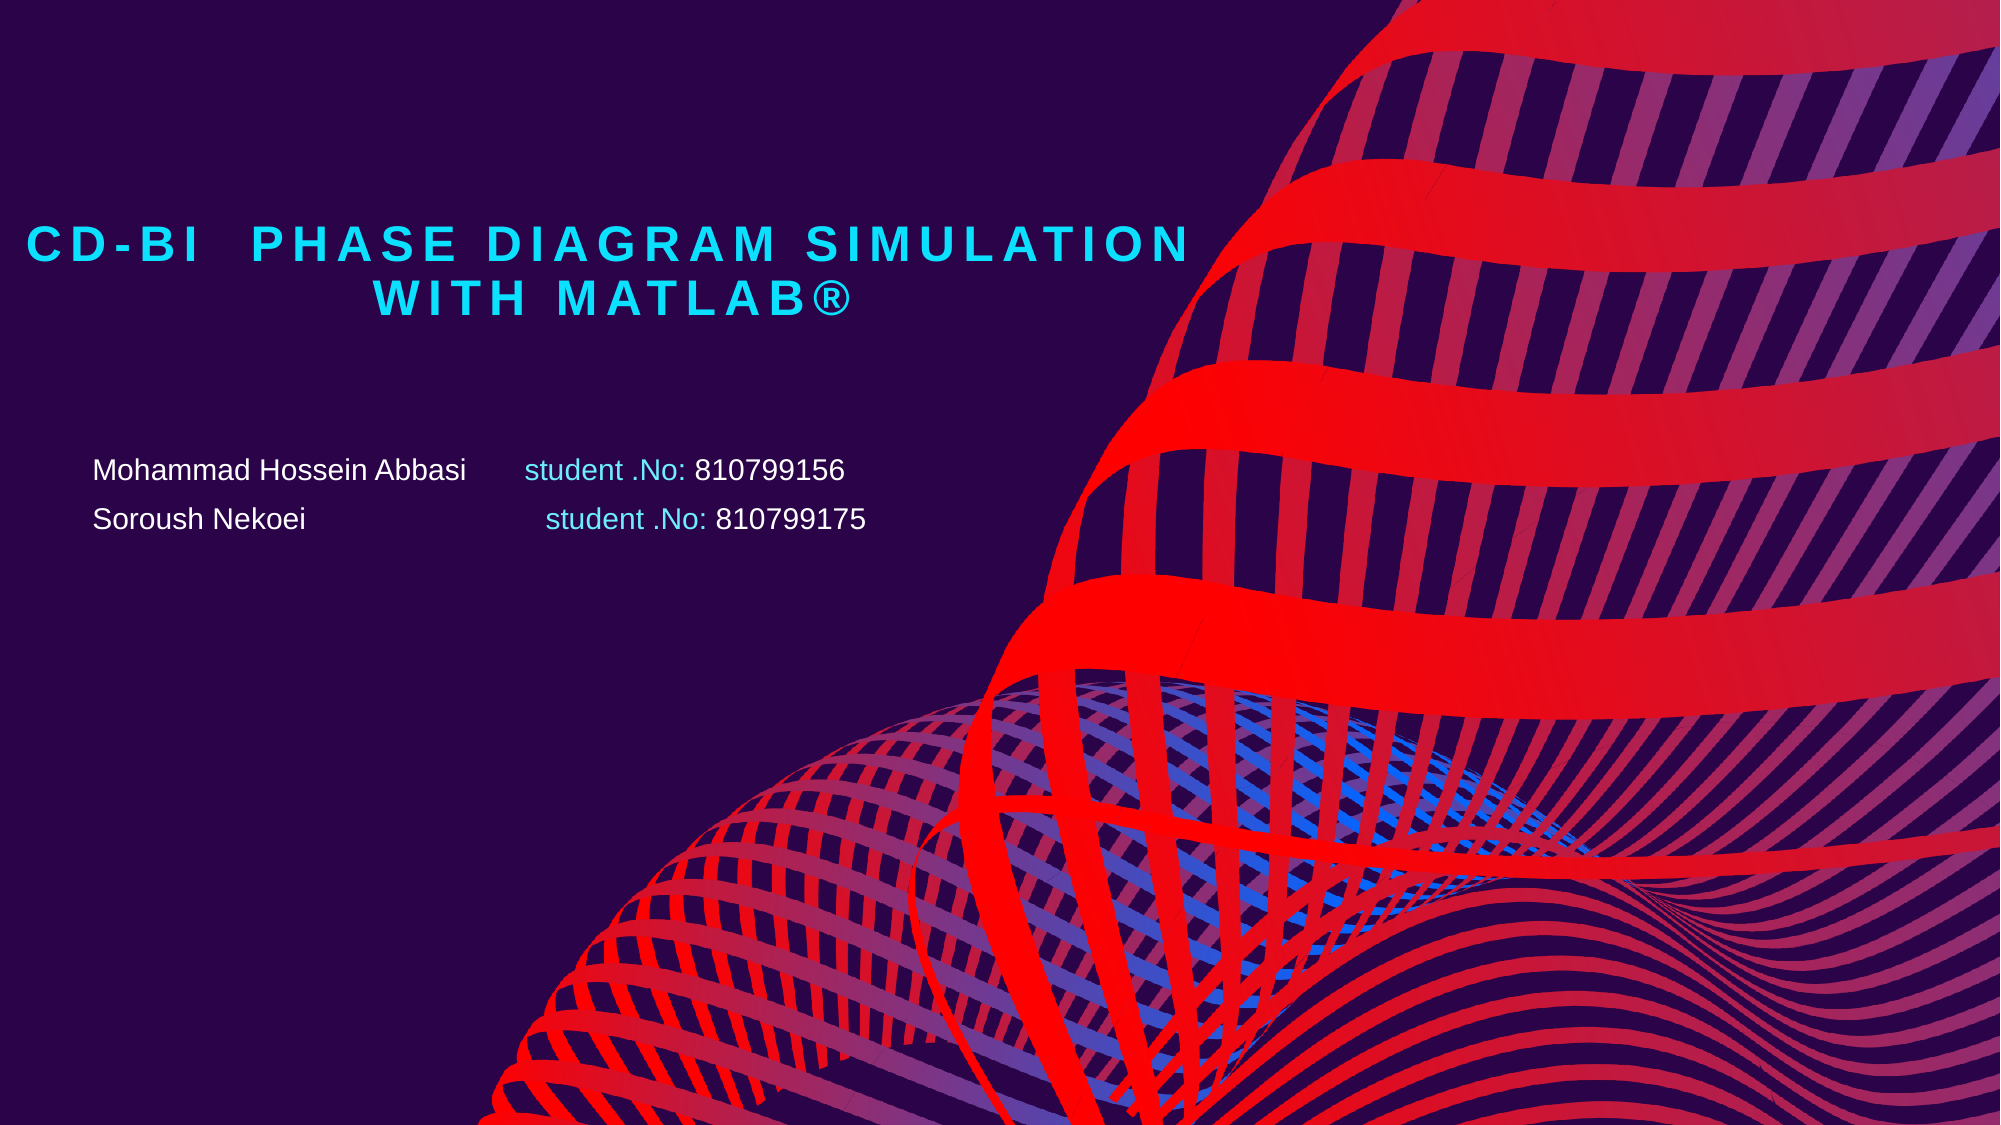

# Cd-Bi  phase diagram simulation with matlab®
Mohammad Hossein Abbasi       student .No: 810799156
Soroush Nekoei                             student .No: 810799175